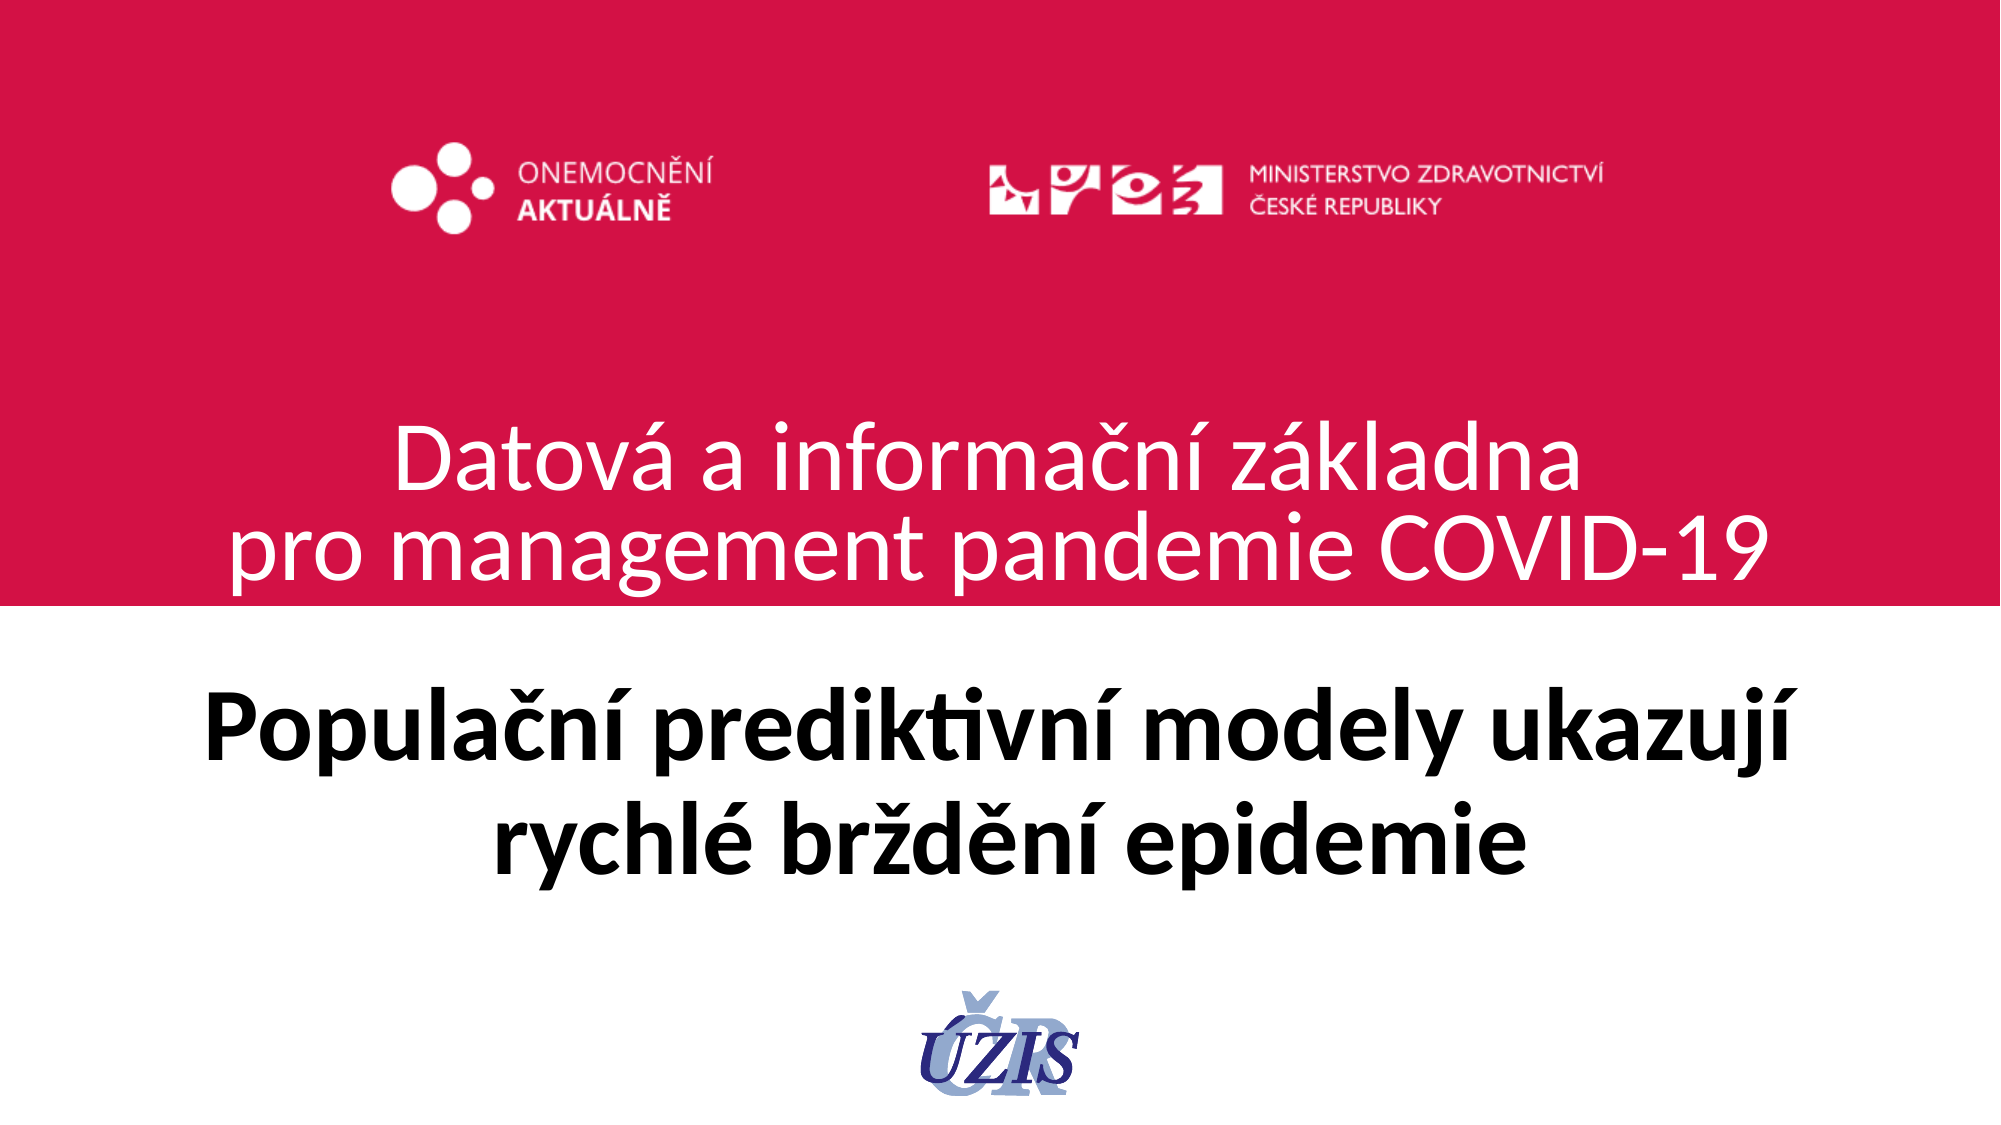

# Datová a informační základna pro management pandemie COVID-19
Populační prediktivní modely ukazují
rychlé brždění epidemie